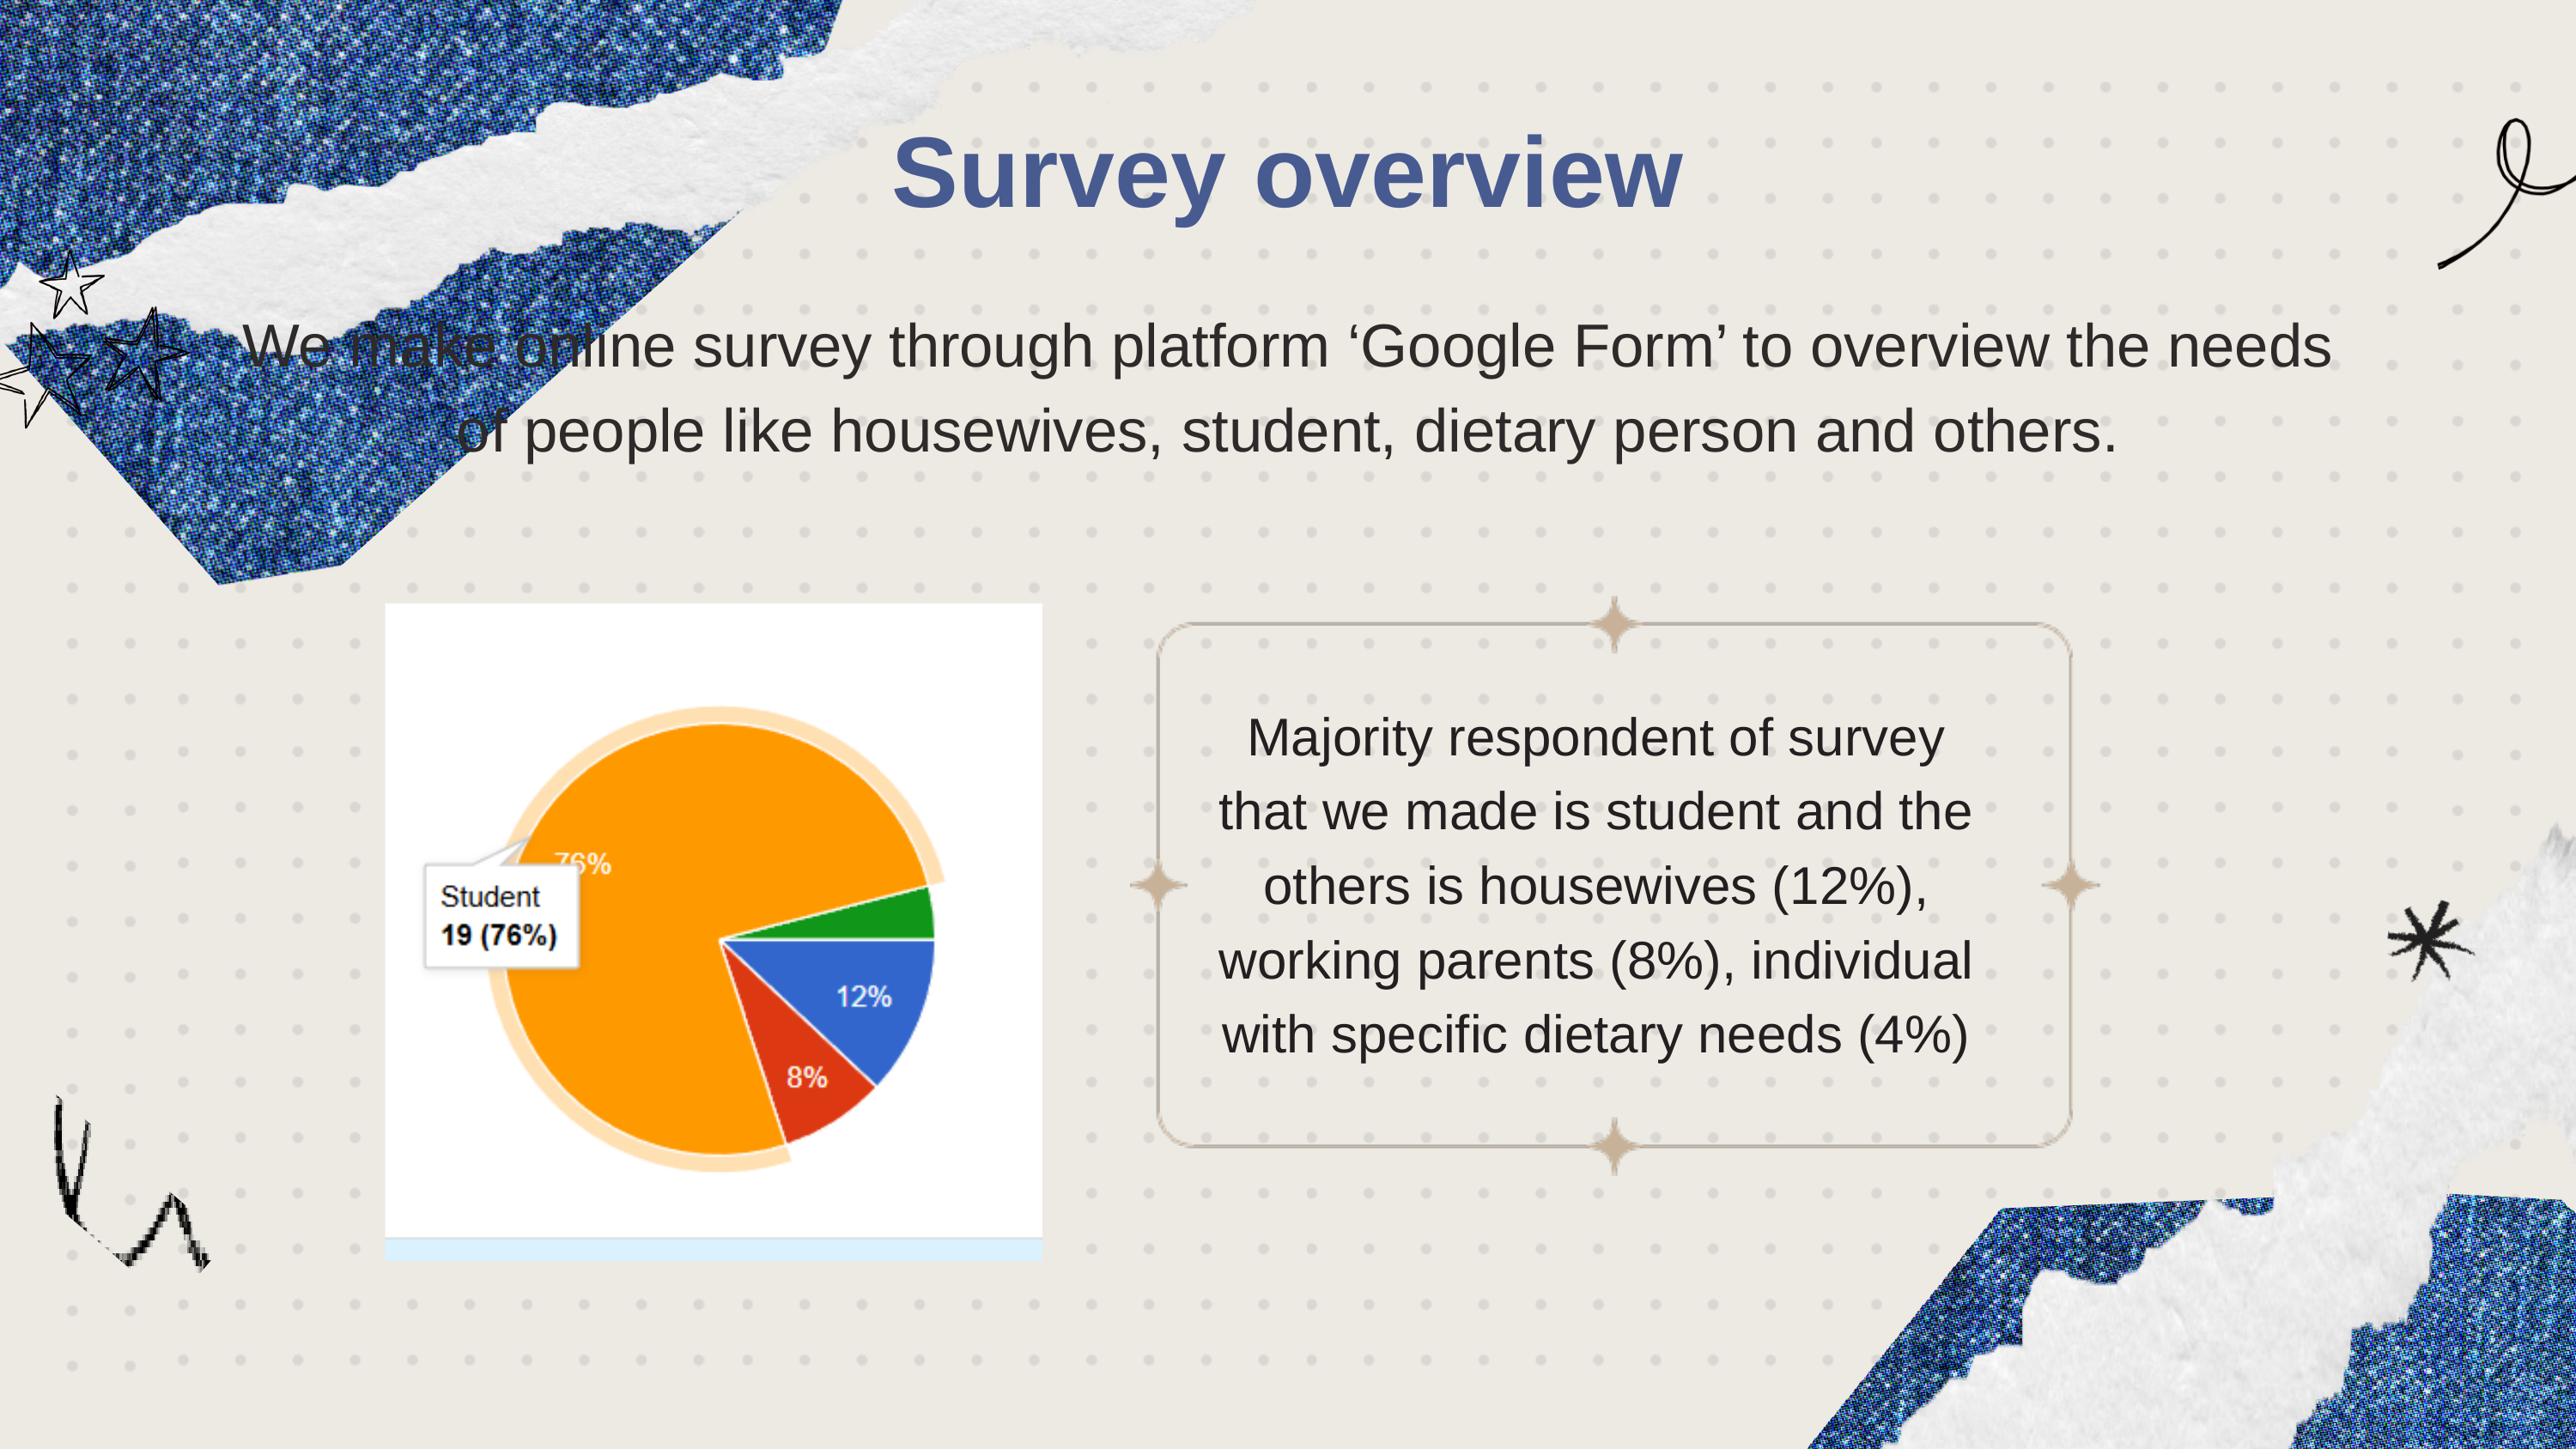

Survey overview

We make online survey through platform ‘Google Form’ to overview the needs of people like housewives, student, dietary person and others.

Majority respondent of survey that we made is student and the others is housewives (12%), working parents (8%), individual with specific dietary needs (4%)